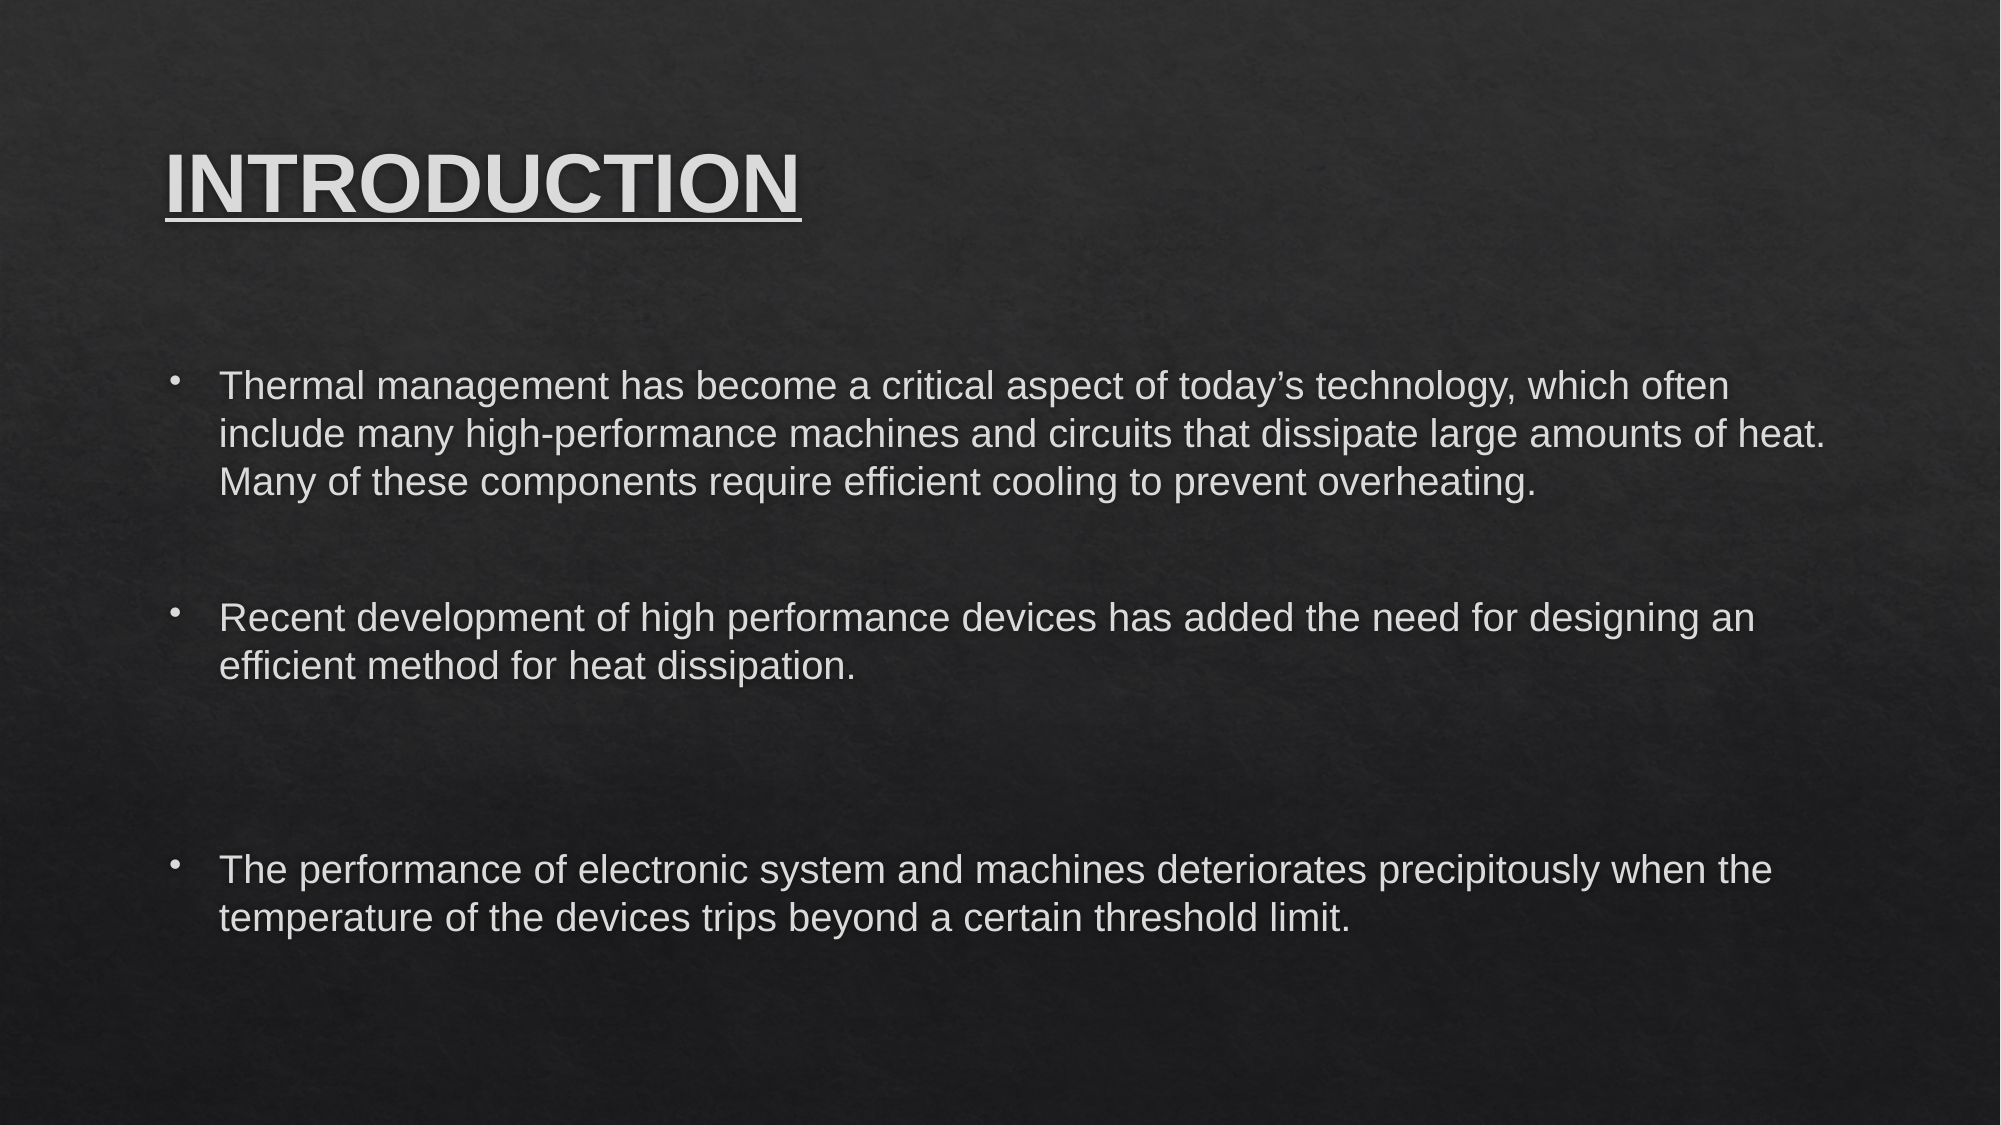

# INTRODUCTION

Thermal management has become a critical aspect of today’s technology, which often include many high-performance machines and circuits that dissipate large amounts of heat. Many of these components require efficient cooling to prevent overheating.

Recent development of high performance devices has added the need for designing an efficient method for heat dissipation.

The performance of electronic system and machines deteriorates precipitously when the temperature of the devices trips beyond a certain threshold limit.